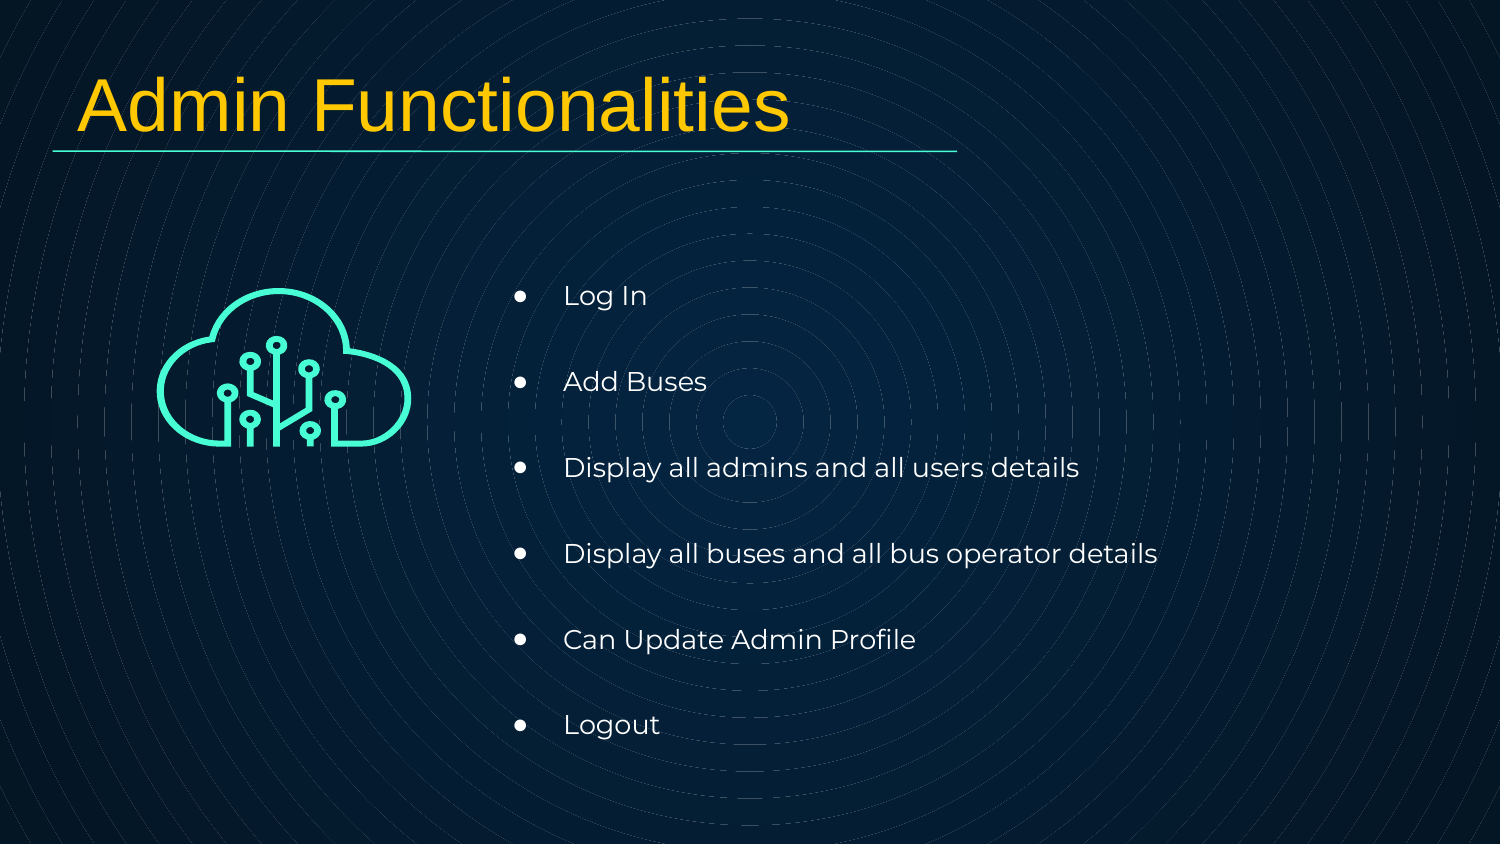

# Admin Functionalities
Log In
Add Buses
Display all admins and all users details
Display all buses and all bus operator details
Can Update Admin Profile
Logout